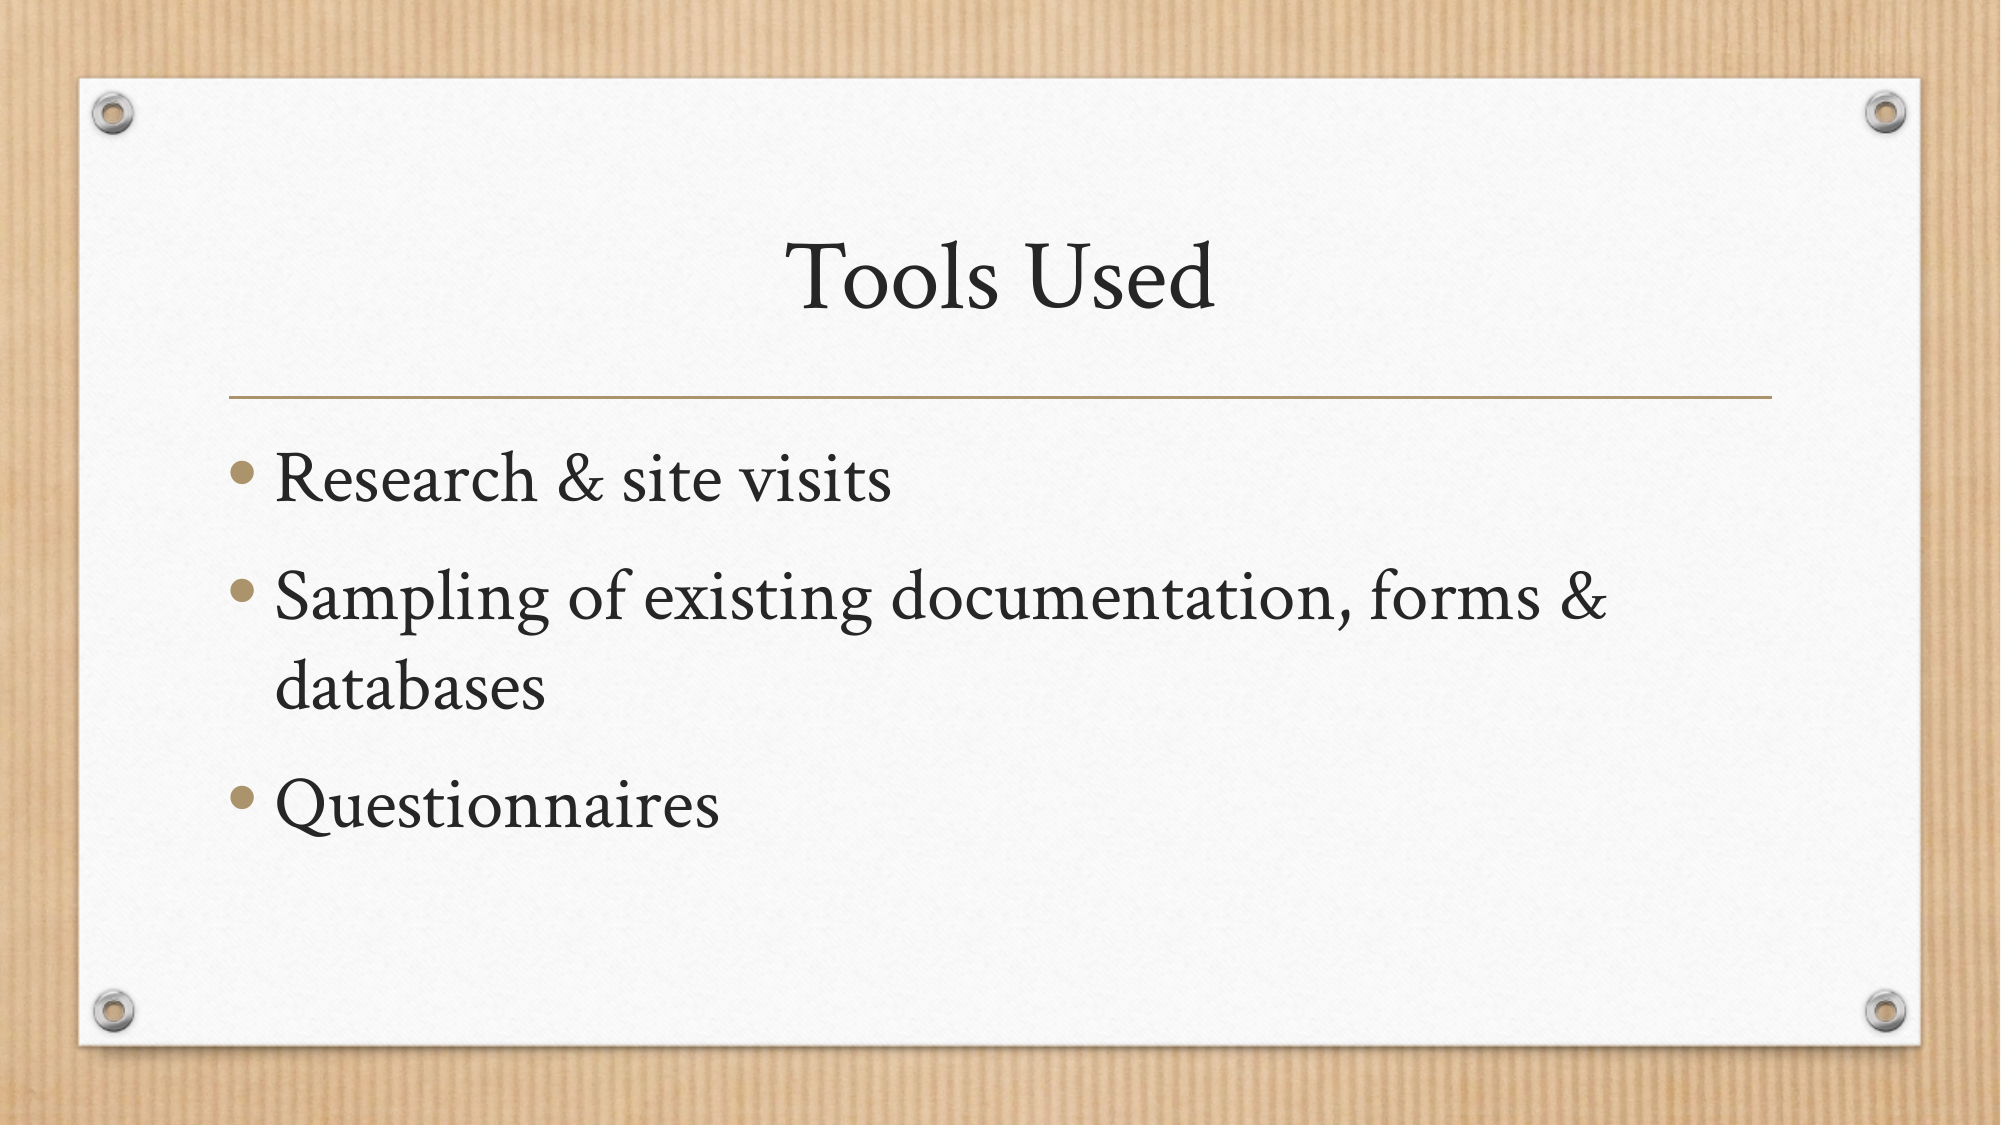

# Tools Used
Research & site visits
Sampling of existing documentation, forms & databases
Questionnaires